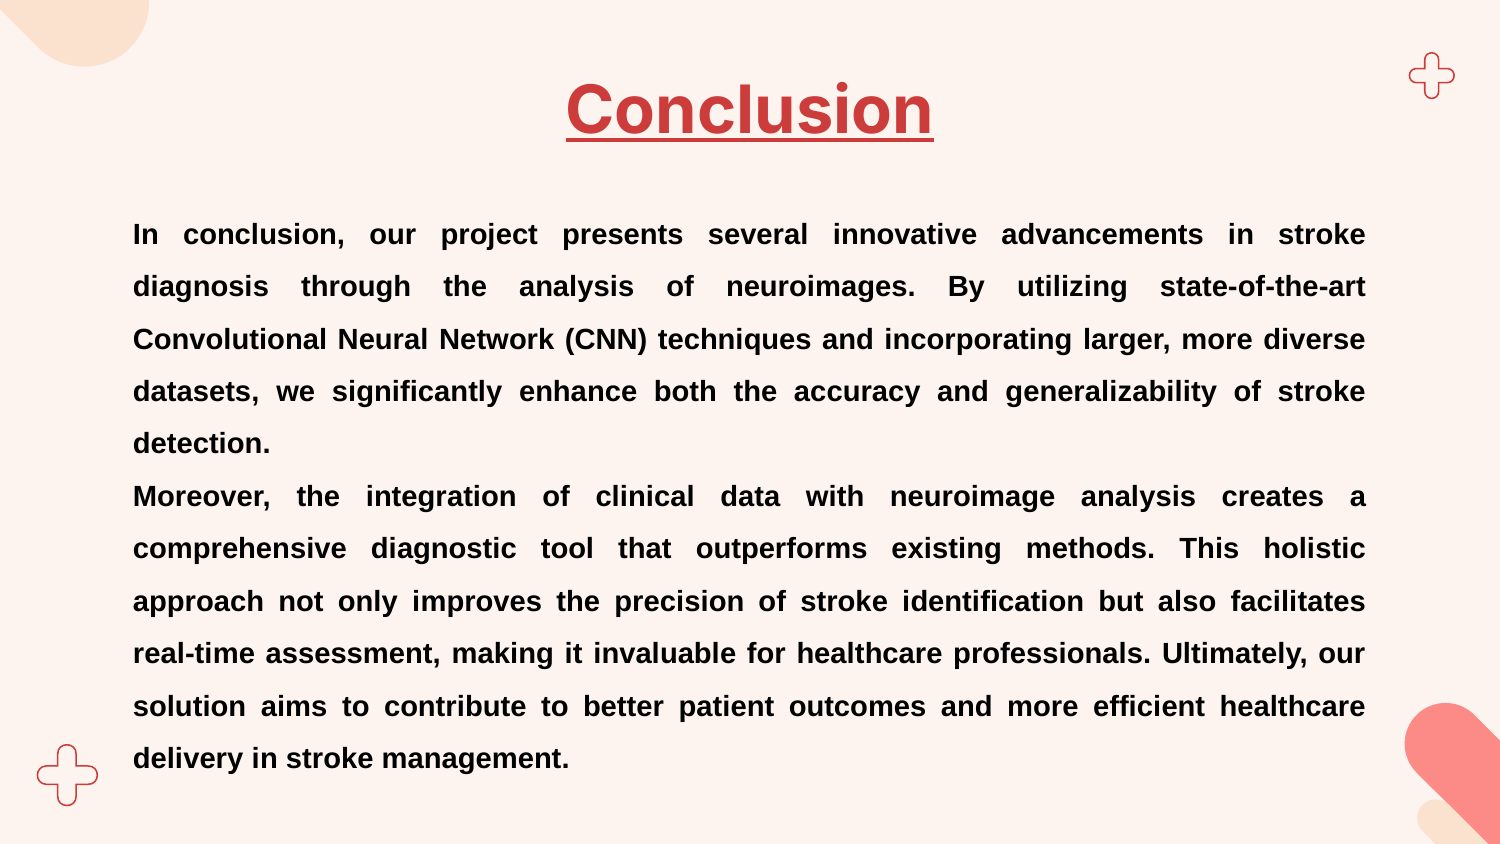

# Conclusion
In conclusion, our project presents several innovative advancements in stroke diagnosis through the analysis of neuroimages. By utilizing state-of-the-art Convolutional Neural Network (CNN) techniques and incorporating larger, more diverse datasets, we significantly enhance both the accuracy and generalizability of stroke detection.
Moreover, the integration of clinical data with neuroimage analysis creates a comprehensive diagnostic tool that outperforms existing methods. This holistic approach not only improves the precision of stroke identification but also facilitates real-time assessment, making it invaluable for healthcare professionals. Ultimately, our solution aims to contribute to better patient outcomes and more efficient healthcare delivery in stroke management.